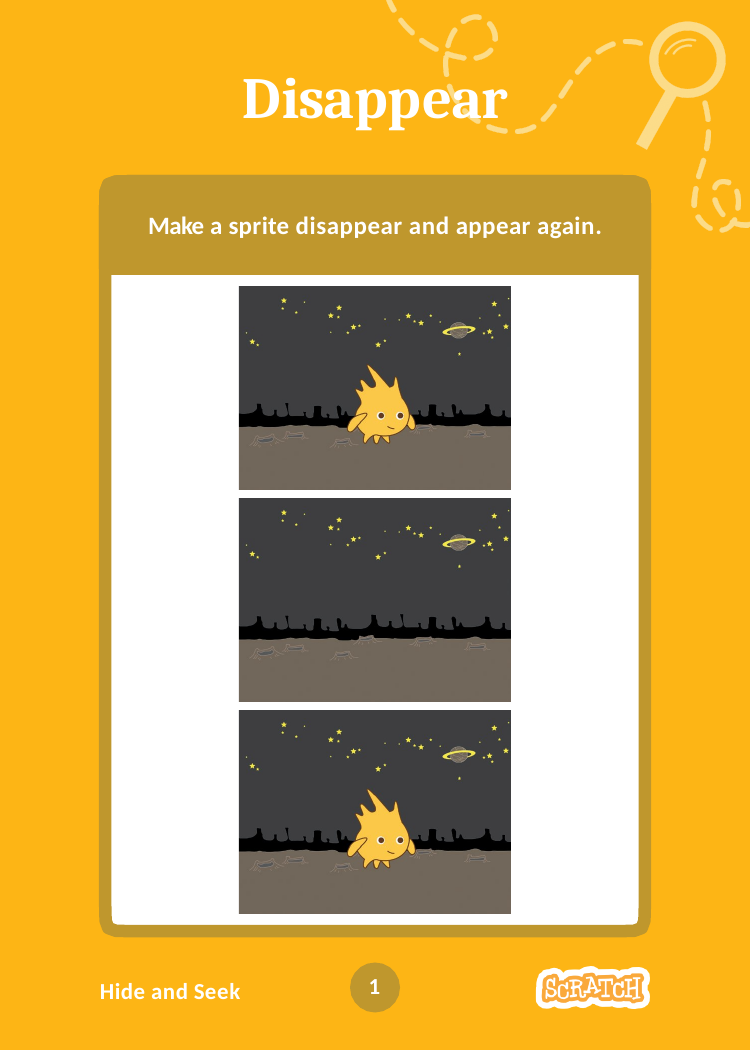

# Disappear

Make a sprite disappear and appear again.

1
Hide and Seek